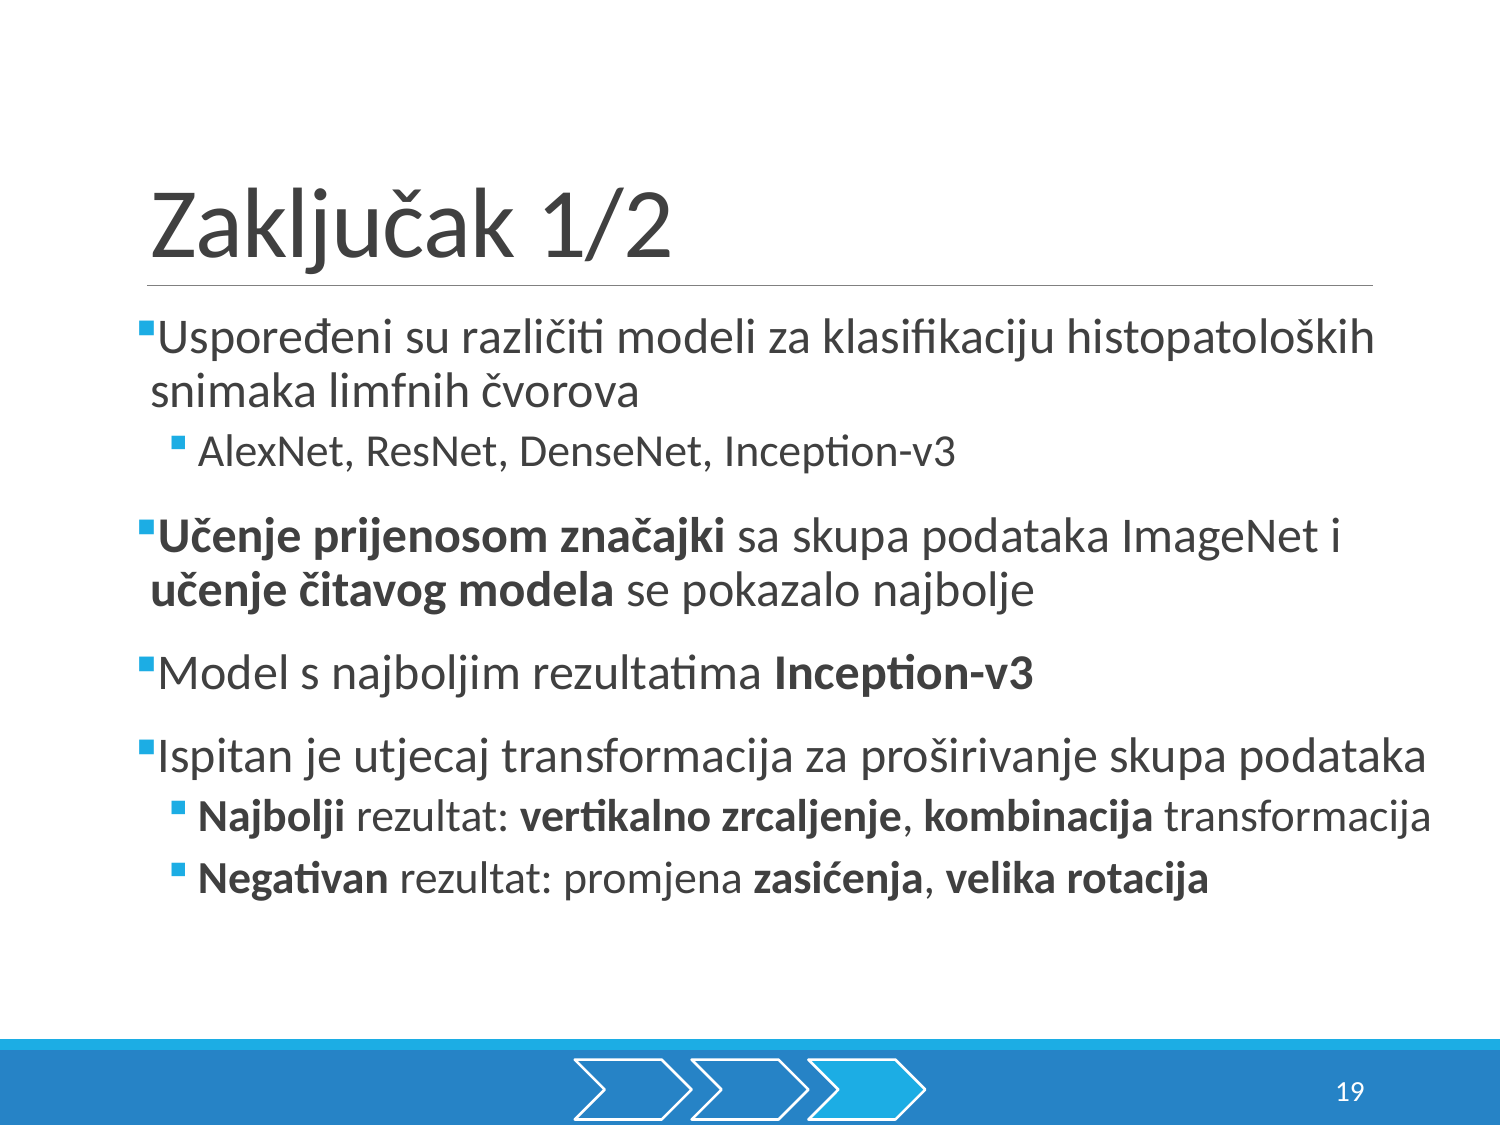

# Zaključak 1/2
Uspoređeni su različiti modeli za klasifikaciju histopatoloških snimaka limfnih čvorova
AlexNet, ResNet, DenseNet, Inception-v3
Učenje prijenosom značajki sa skupa podataka ImageNet i učenje čitavog modela se pokazalo najbolje
Model s najboljim rezultatima Inception-v3
Ispitan je utjecaj transformacija za proširivanje skupa podataka
Najbolji rezultat: vertikalno zrcaljenje, kombinacija transformacija
Negativan rezultat: promjena zasićenja, velika rotacija

19